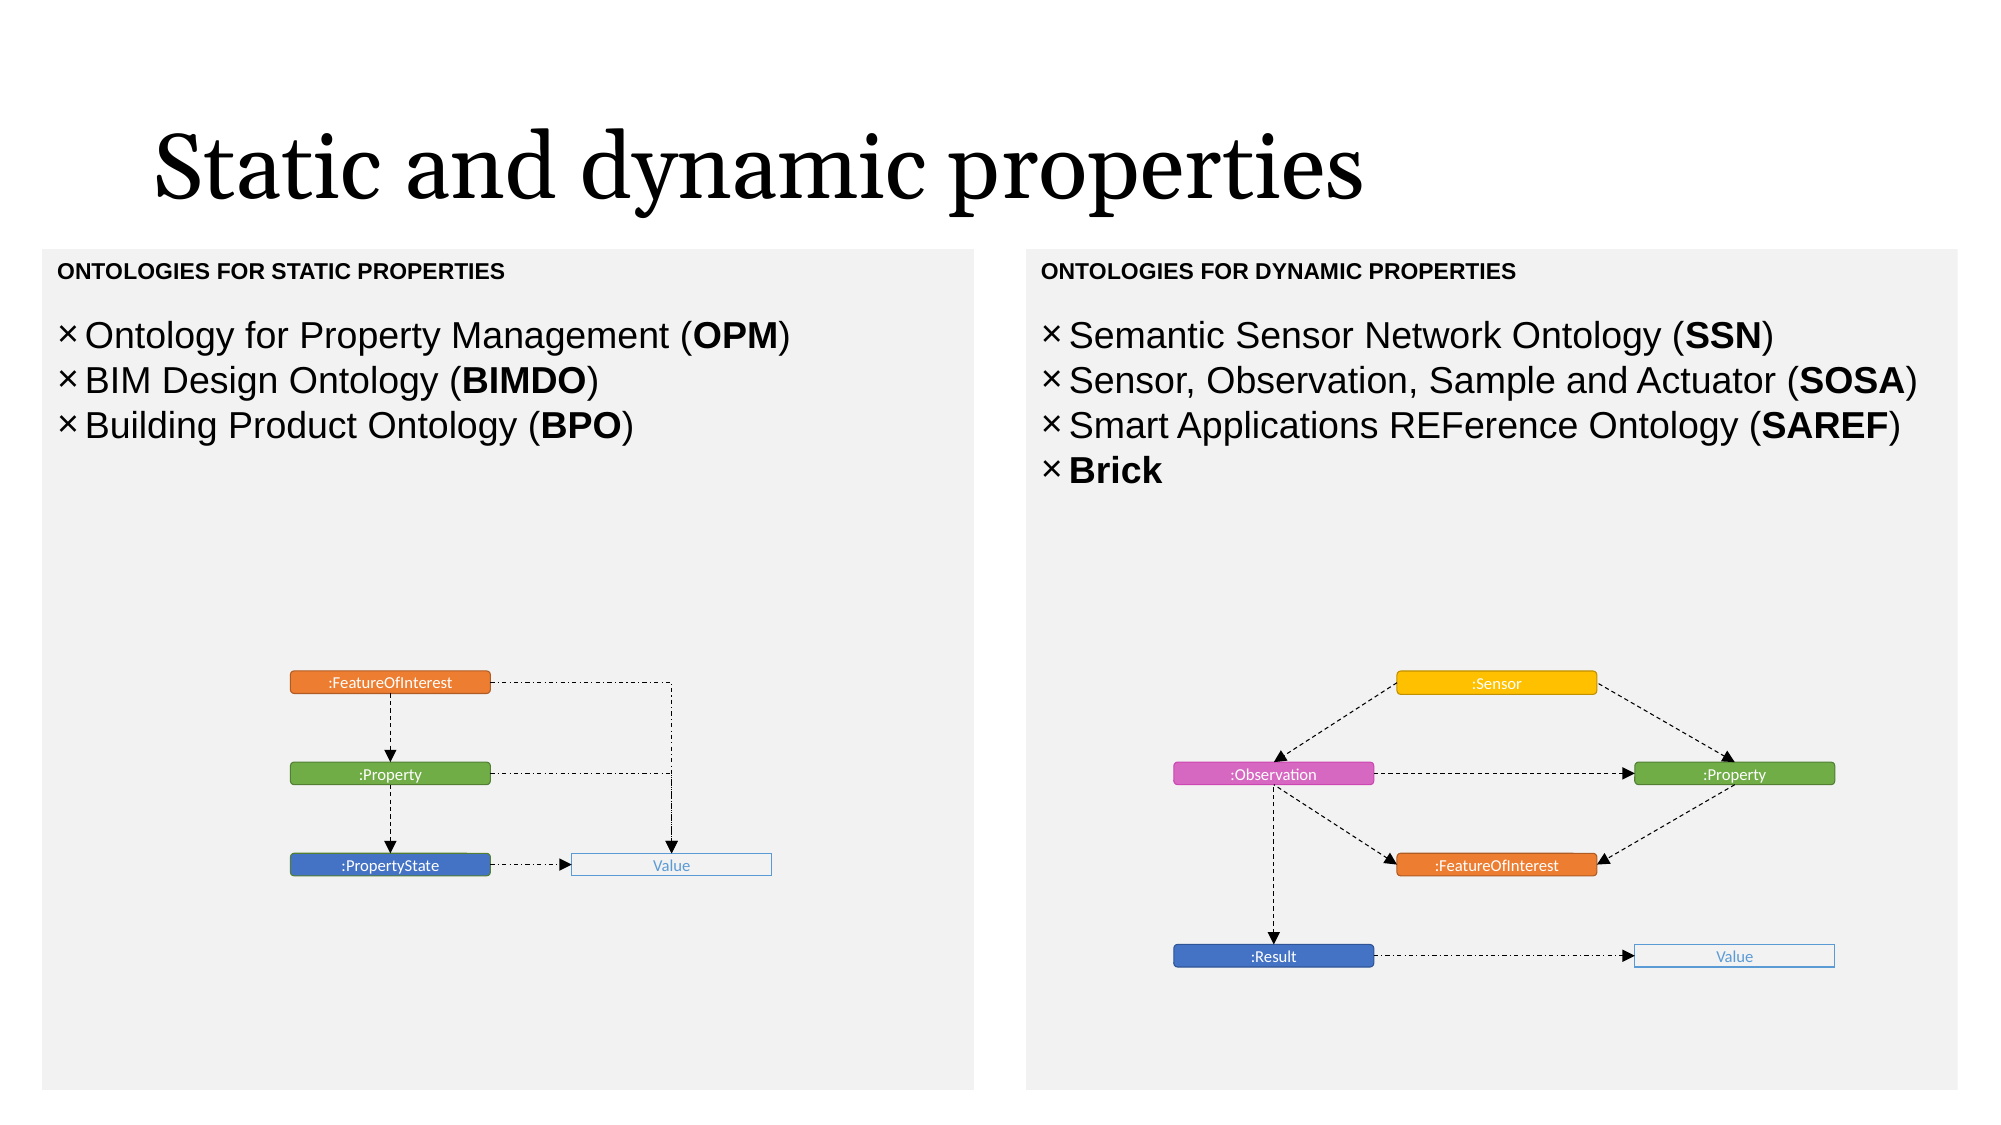

# Static and dynamic properties
ONTOLOGIES FOR STATIC PROPERTIES

Ontology for Property Management (OPM)
BIM Design Ontology (BIMDO)
Building Product Ontology (BPO)
ONTOLOGIES FOR DYNAMIC PROPERTIES

Semantic Sensor Network Ontology (SSN)
Sensor, Observation, Sample and Actuator (SOSA)
Smart Applications REFerence Ontology (SAREF)
Brick
:FeatureOfInterest
:Property
:PropertyState
Value
:Sensor
:Property
:Observation
:FeatureOfInterest
:Result
Value